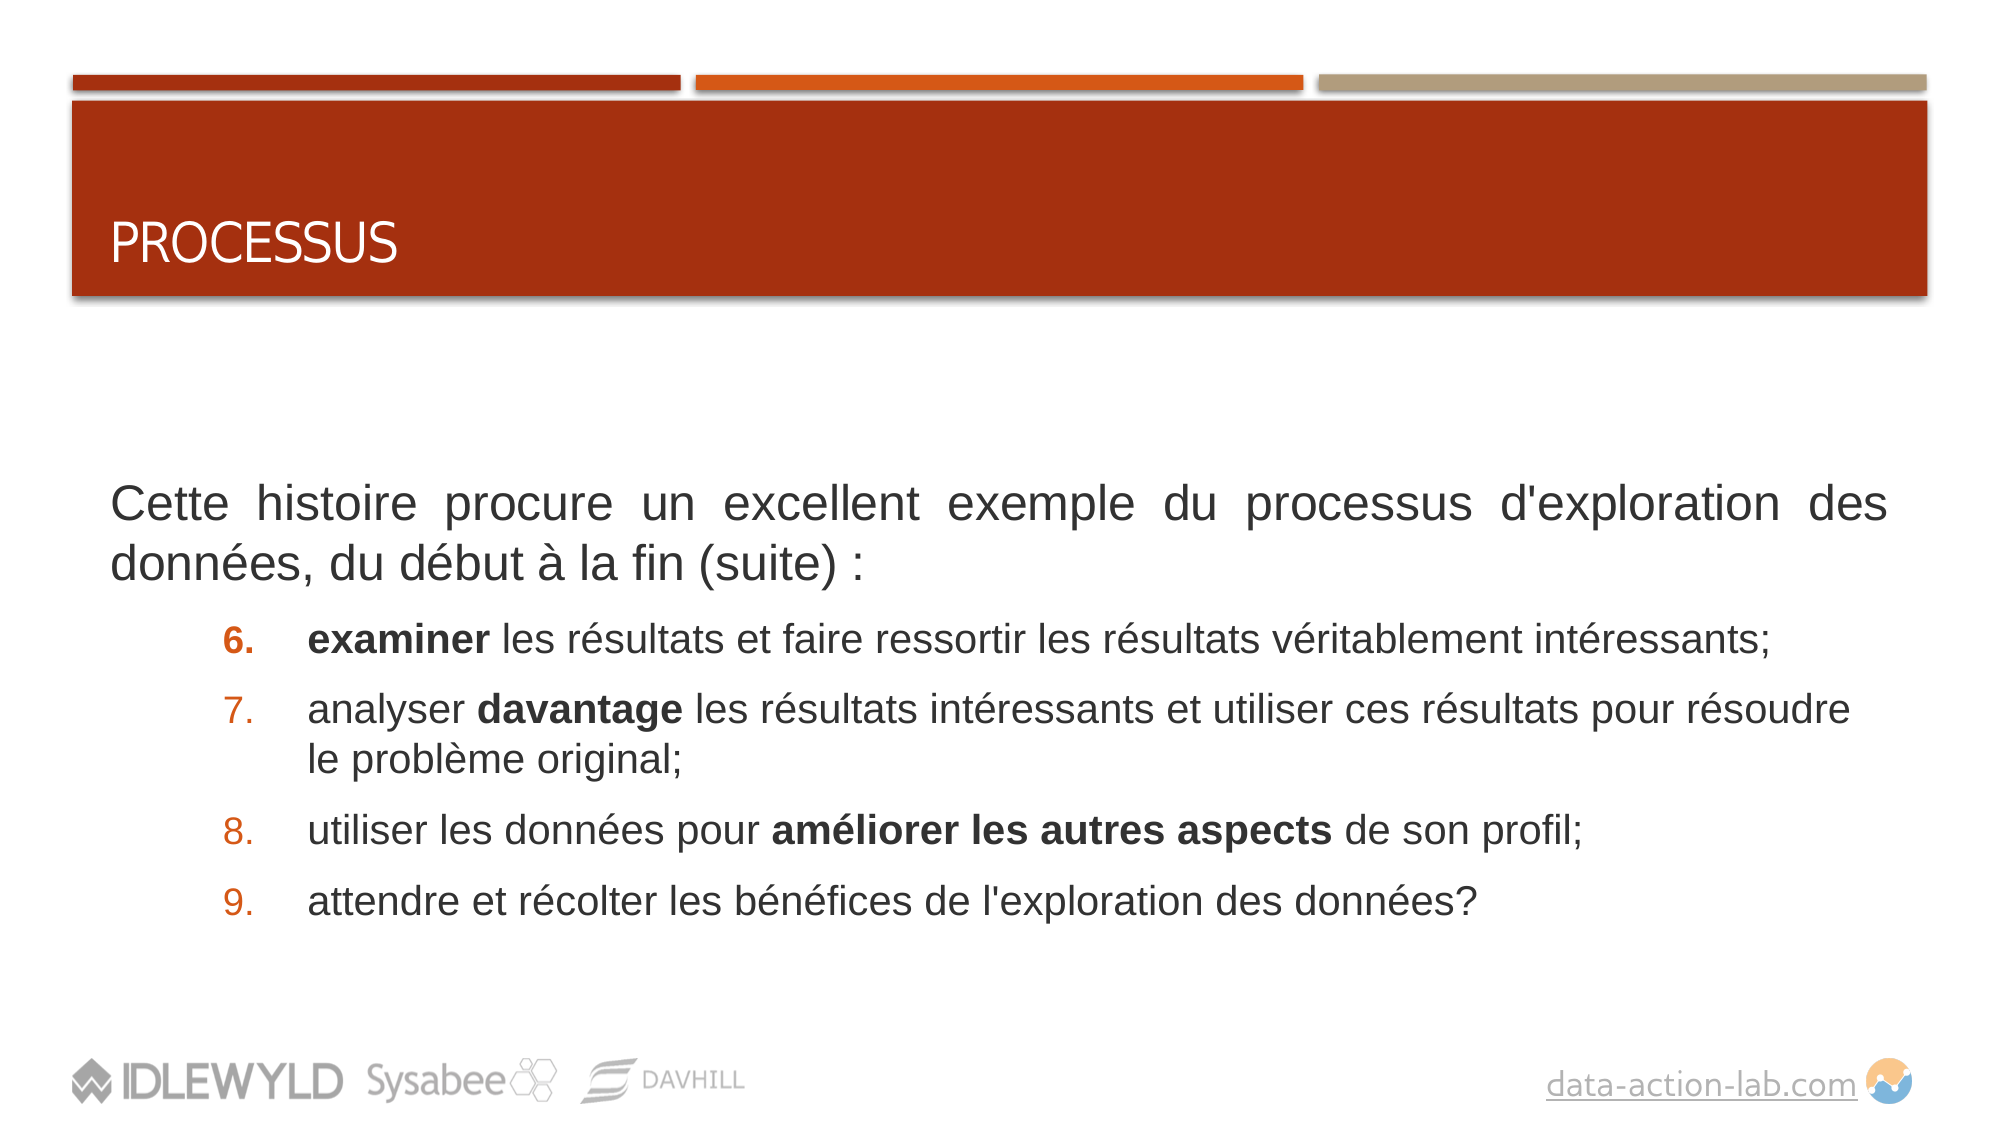

# ProcessUS
Cette histoire procure un excellent exemple du processus d'exploration des données, du début à la fin (suite) :
examiner les résultats et faire ressortir les résultats véritablement intéressants;
analyser davantage les résultats intéressants et utiliser ces résultats pour résoudre le problème original;
utiliser les données pour améliorer les autres aspects de son profil;
attendre et récolter les bénéfices de l'exploration des données?